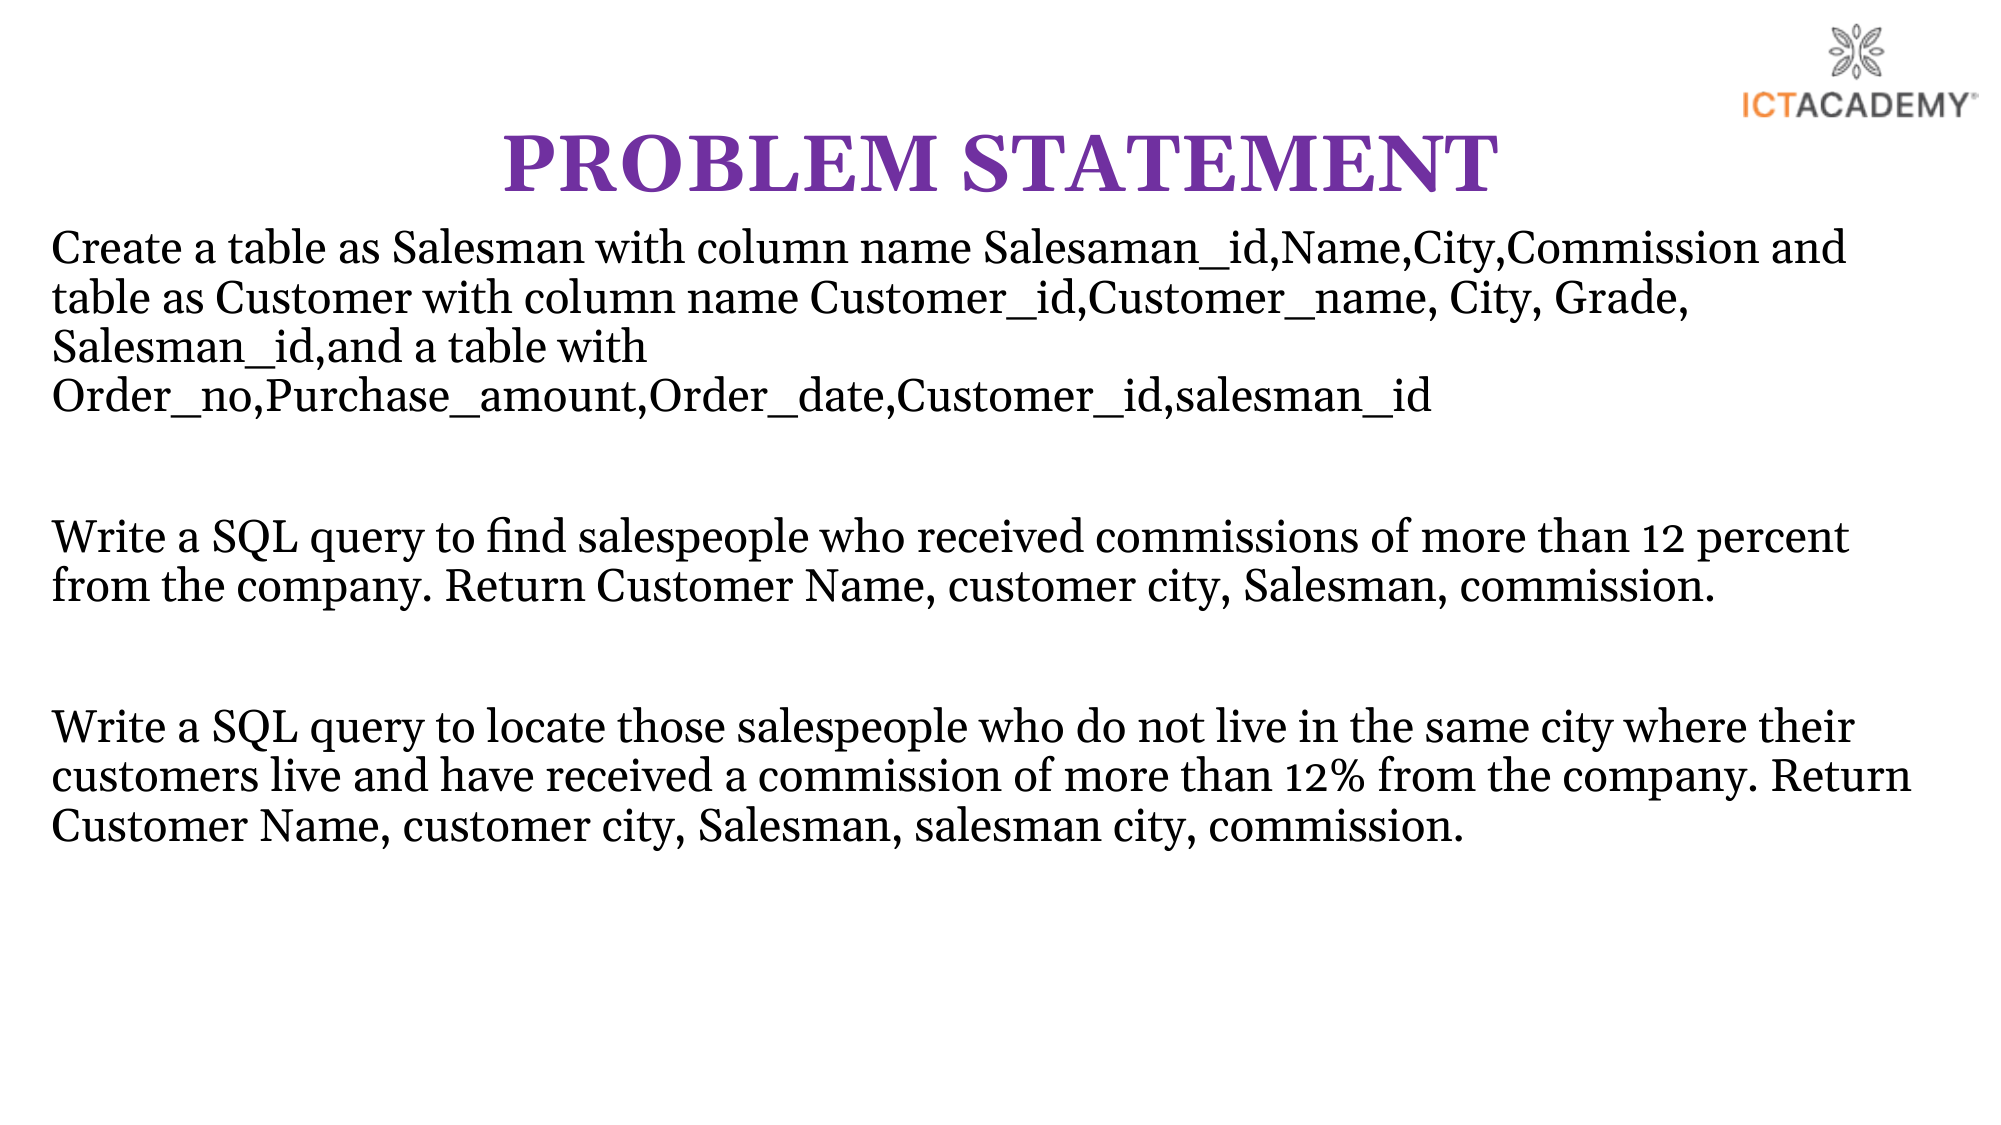

# PROBLEM STATEMENT
Create a table as Salesman with column name Salesaman_id,Name,City,Commission and table as Customer with column name Customer_id,Customer_name, City, Grade, Salesman_id,and a table with Order_no,Purchase_amount,Order_date,Customer_id,salesman_id

Write a SQL query to find salespeople who received commissions of more than 12 percent from the company. Return Customer Name, customer city, Salesman, commission.

Write a SQL query to locate those salespeople who do not live in the same city where their customers live and have received a commission of more than 12% from the company. Return Customer Name, customer city, Salesman, salesman city, commission.